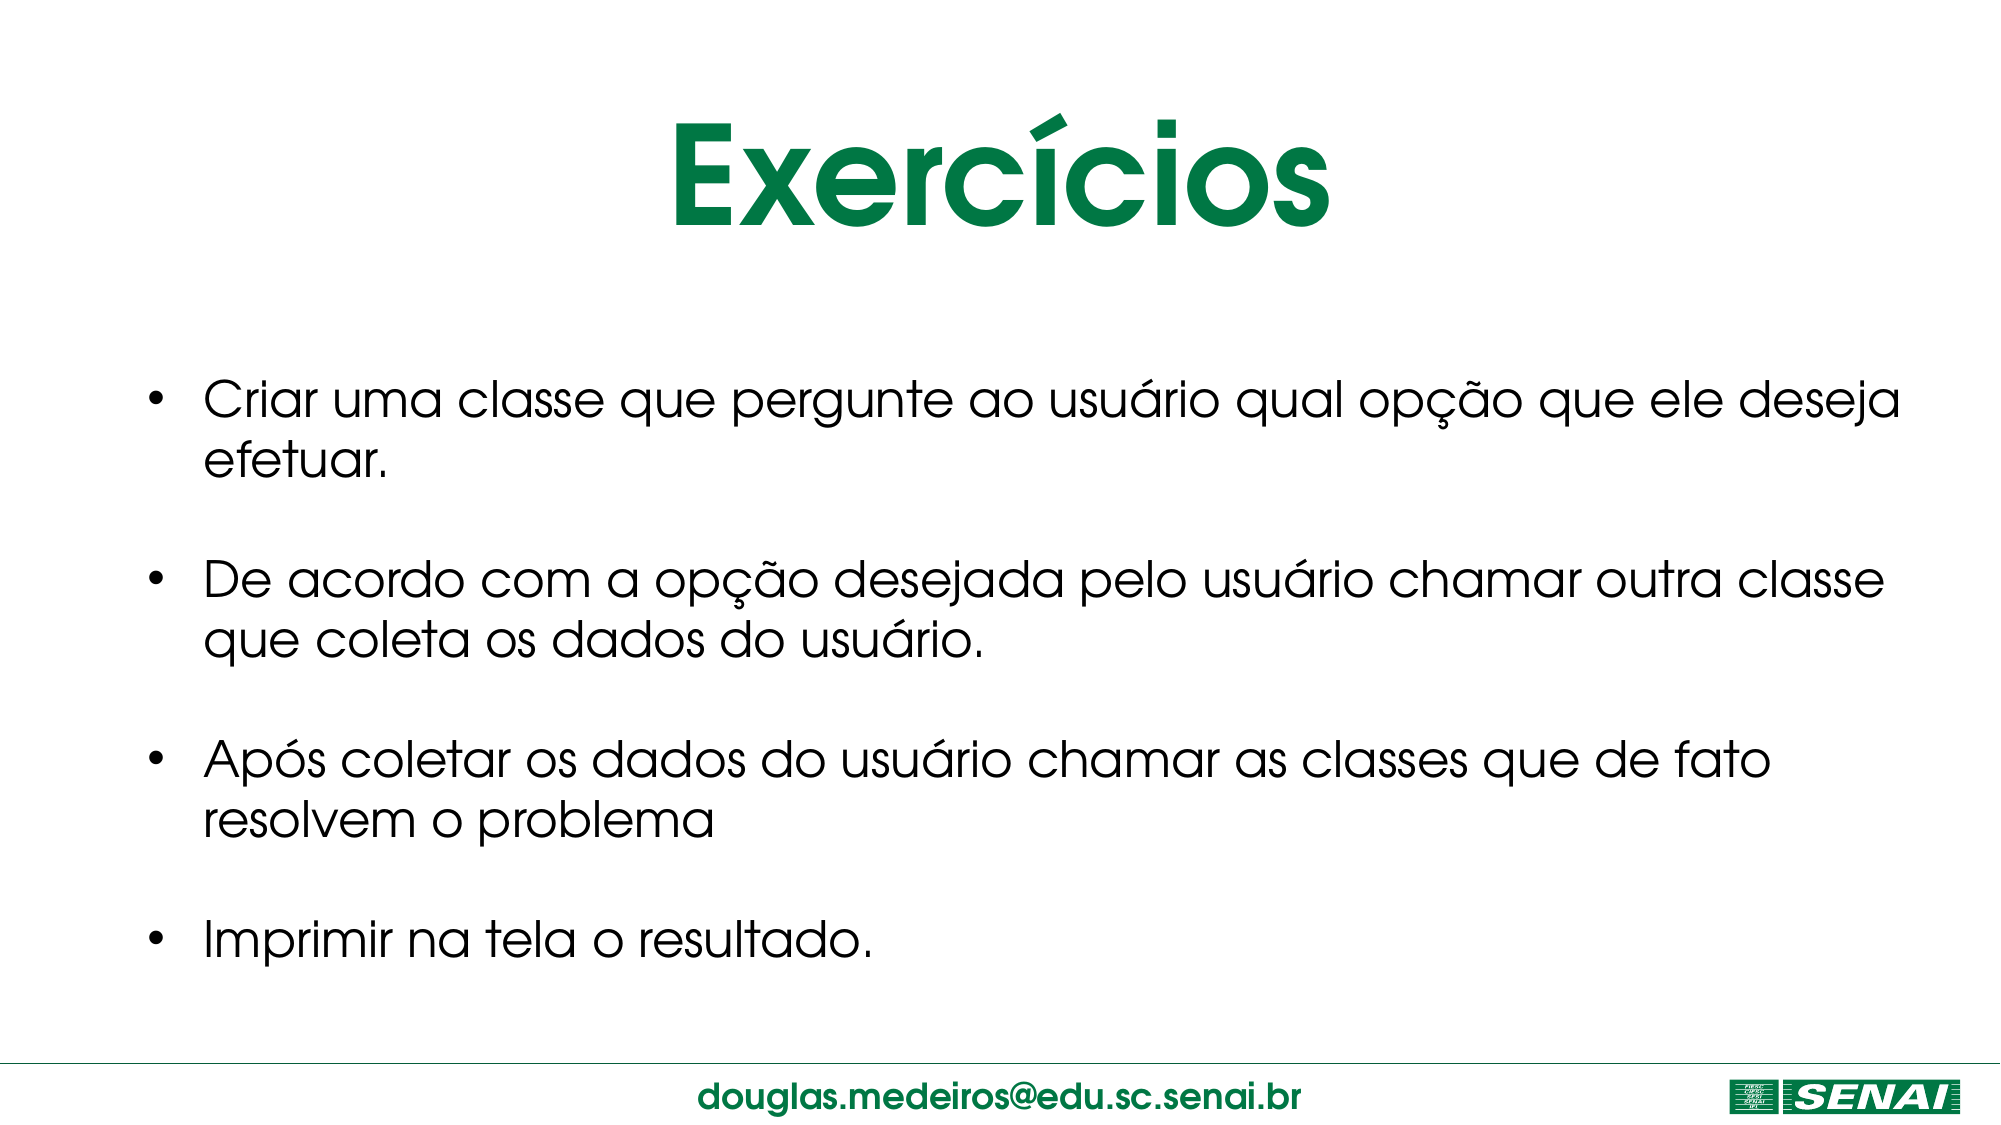

# Exercícios
Criar uma classe que pergunte ao usuário qual opção que ele deseja efetuar.

De acordo com a opção desejada pelo usuário chamar outra classe que coleta os dados do usuário.

Após coletar os dados do usuário chamar as classes que de fato resolvem o problema

Imprimir na tela o resultado.

douglas.medeiros@edu.sc.senai.br